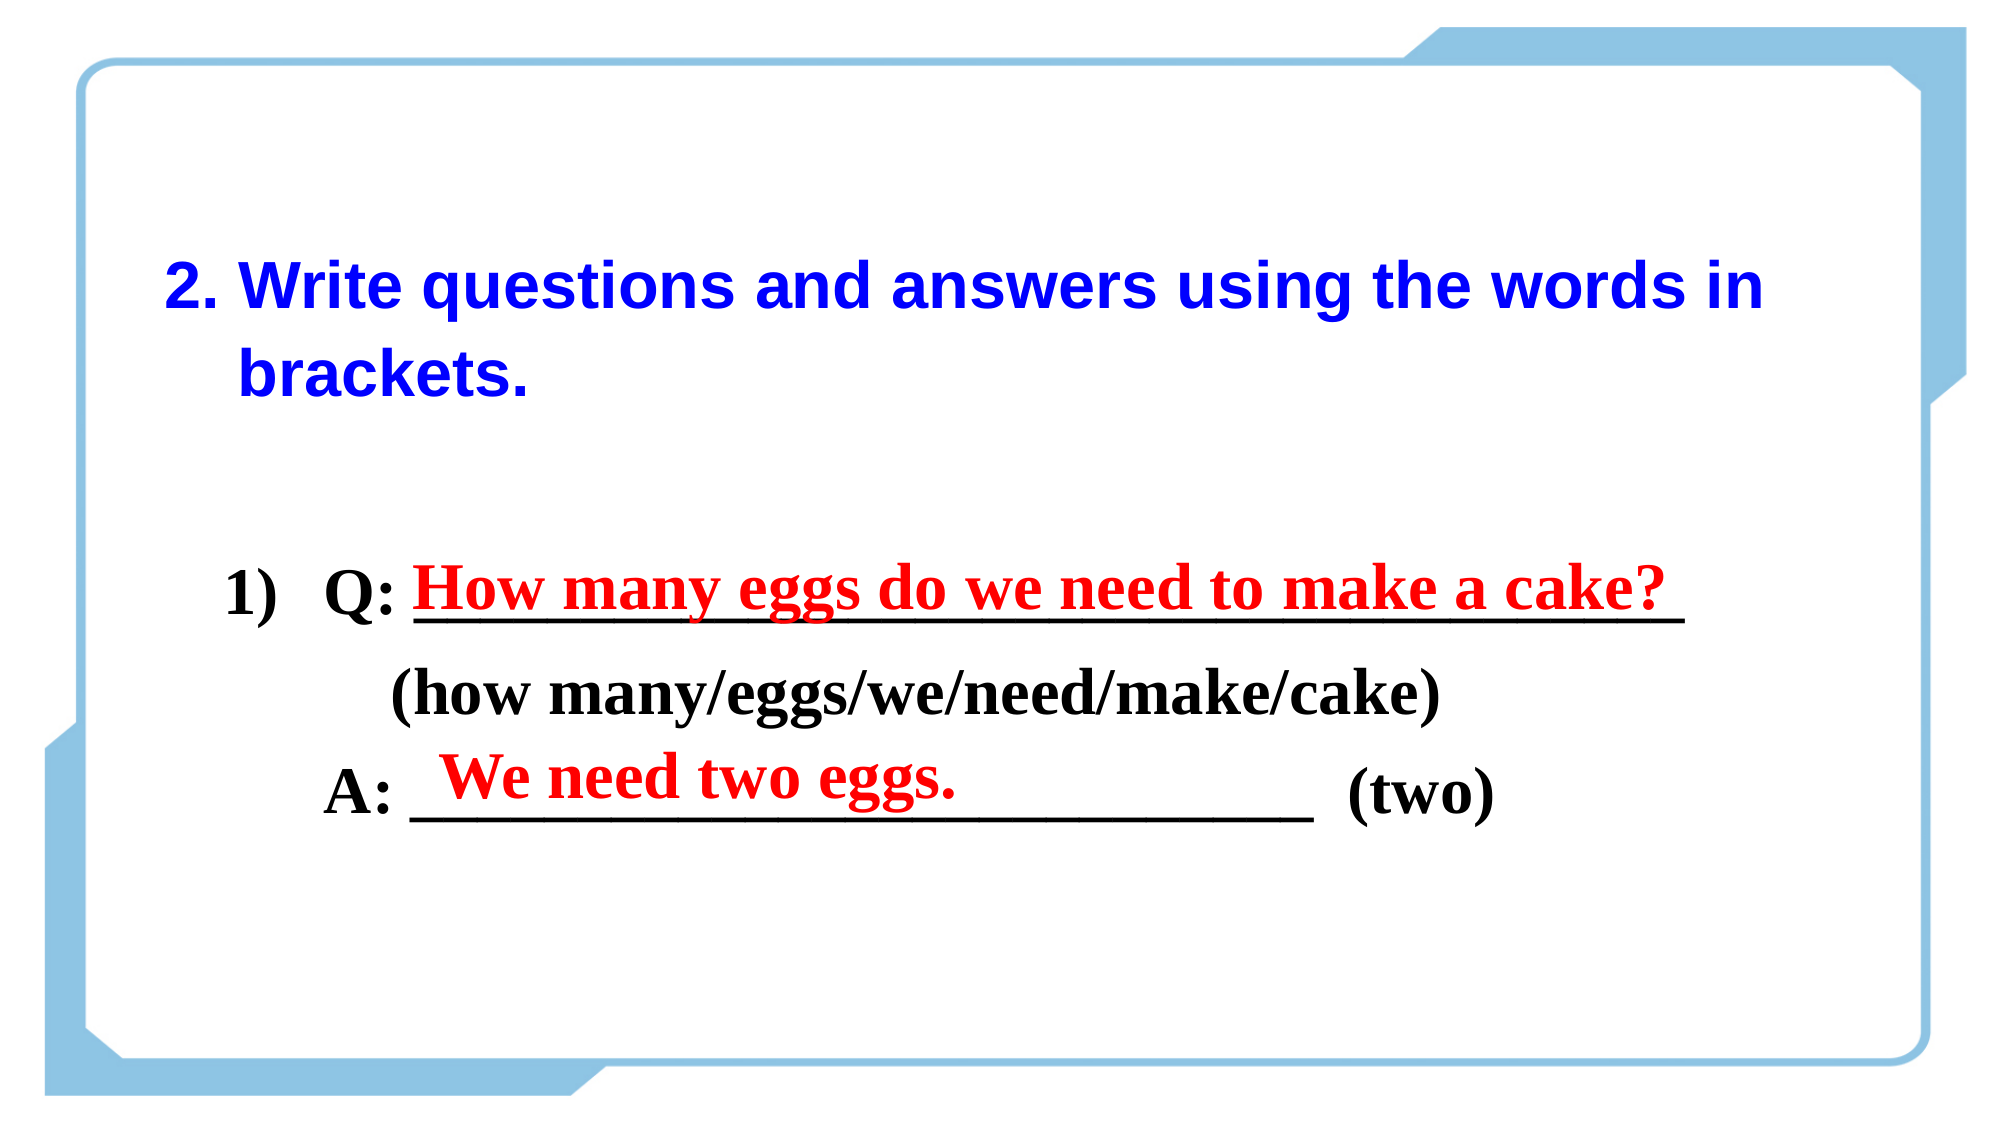

2. Write questions and answers using the words in brackets.
How many eggs do we need to make a cake?
Q: ______________________________________
          (how many/eggs/we/need/make/cake)
      A: ___________________________  (two)
We need two eggs.